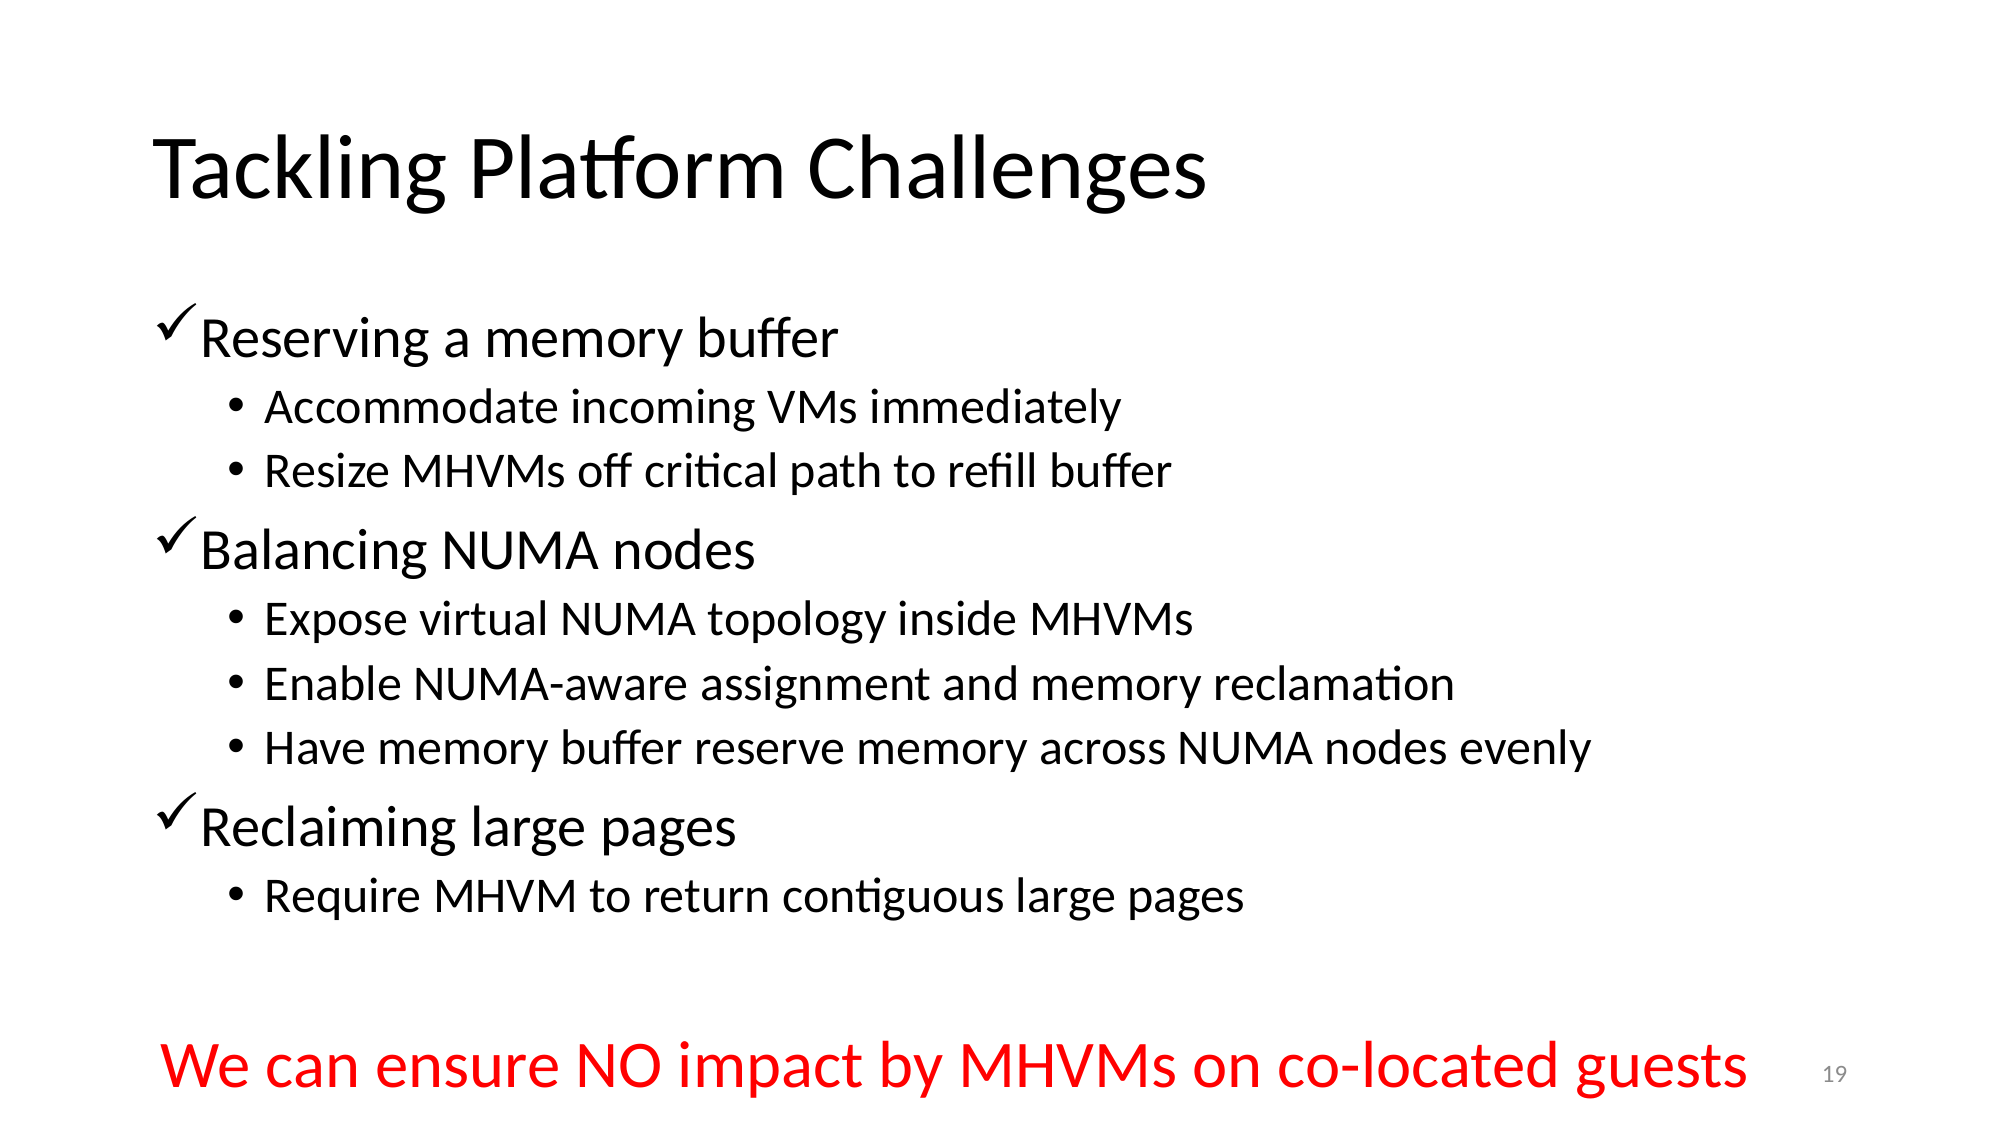

# Tackling Platform Challenges
Reserving a memory buffer
Accommodate incoming VMs immediately
Resize MHVMs off critical path to refill buffer
Balancing NUMA nodes
Expose virtual NUMA topology inside MHVMs
Enable NUMA-aware assignment and memory reclamation
Have memory buffer reserve memory across NUMA nodes evenly
Reclaiming large pages
Require MHVM to return contiguous large pages
We can ensure NO impact by MHVMs on co-located guests
19